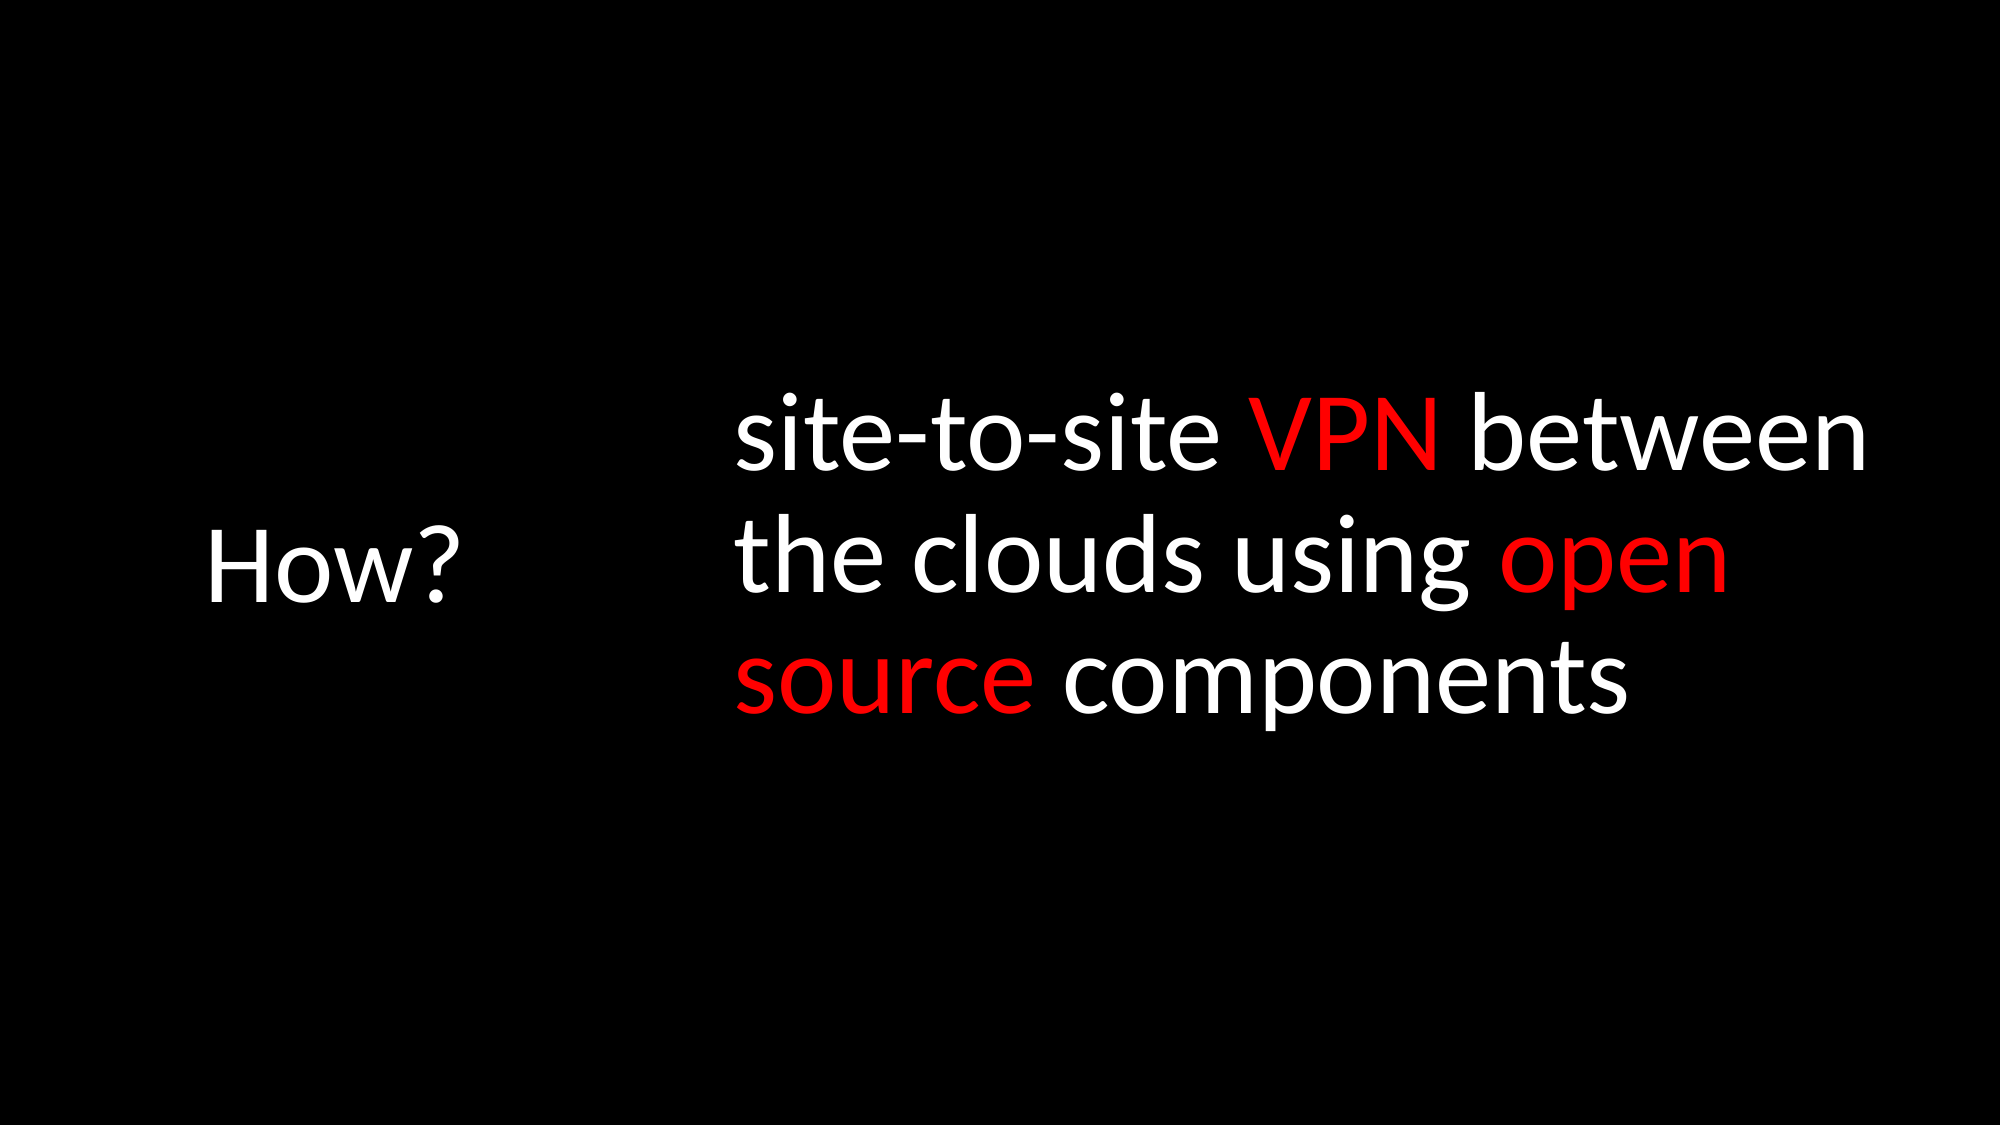

# site-to-site VPN between the clouds using open source components
How?